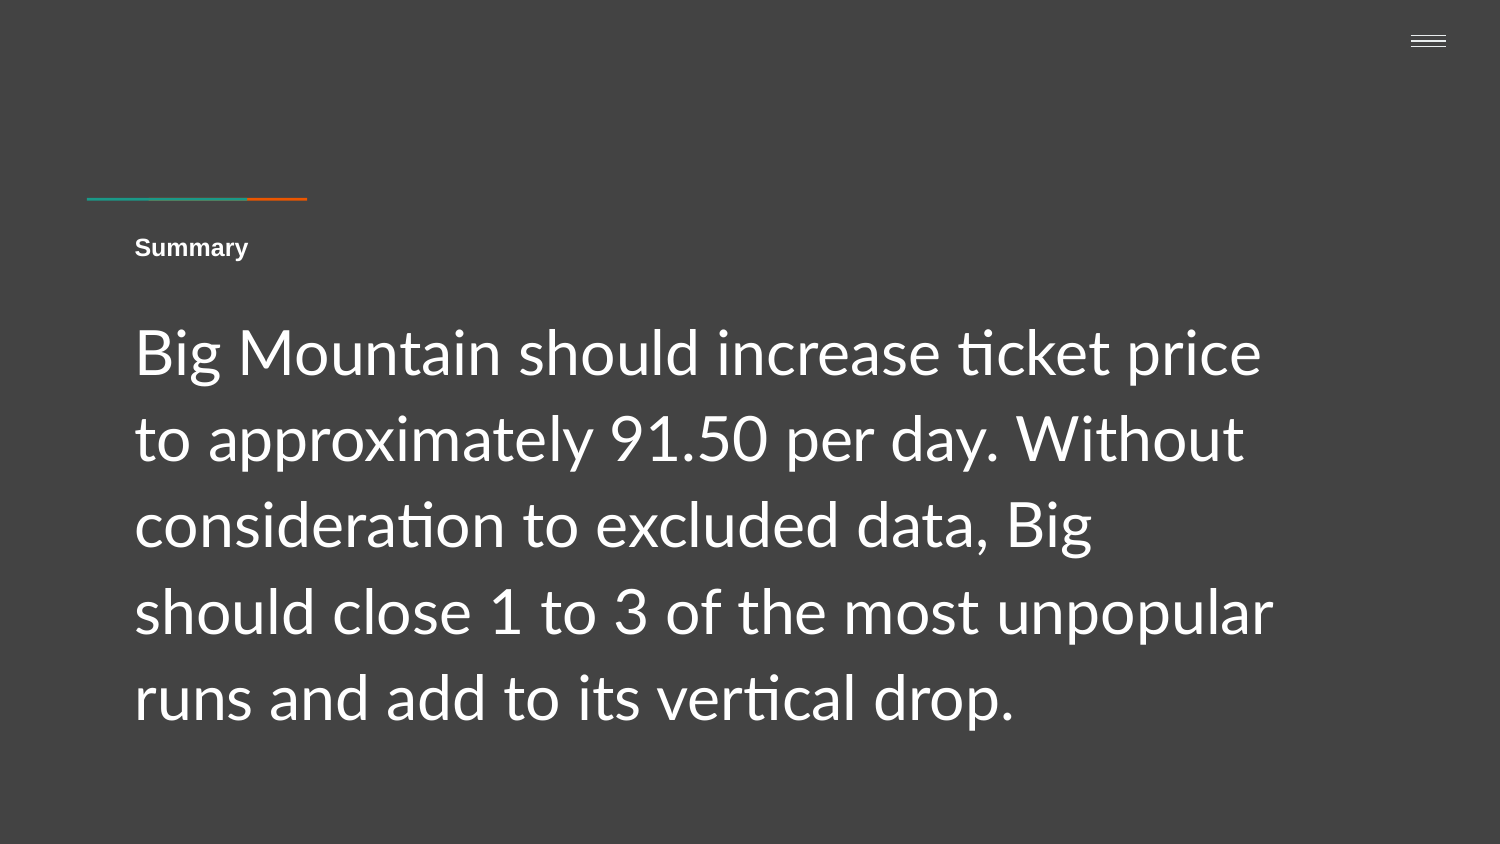

# Summary
Big Mountain should increase ticket price to approximately 91.50 per day. Without consideration to excluded data, Big should close 1 to 3 of the most unpopular runs and add to its vertical drop.